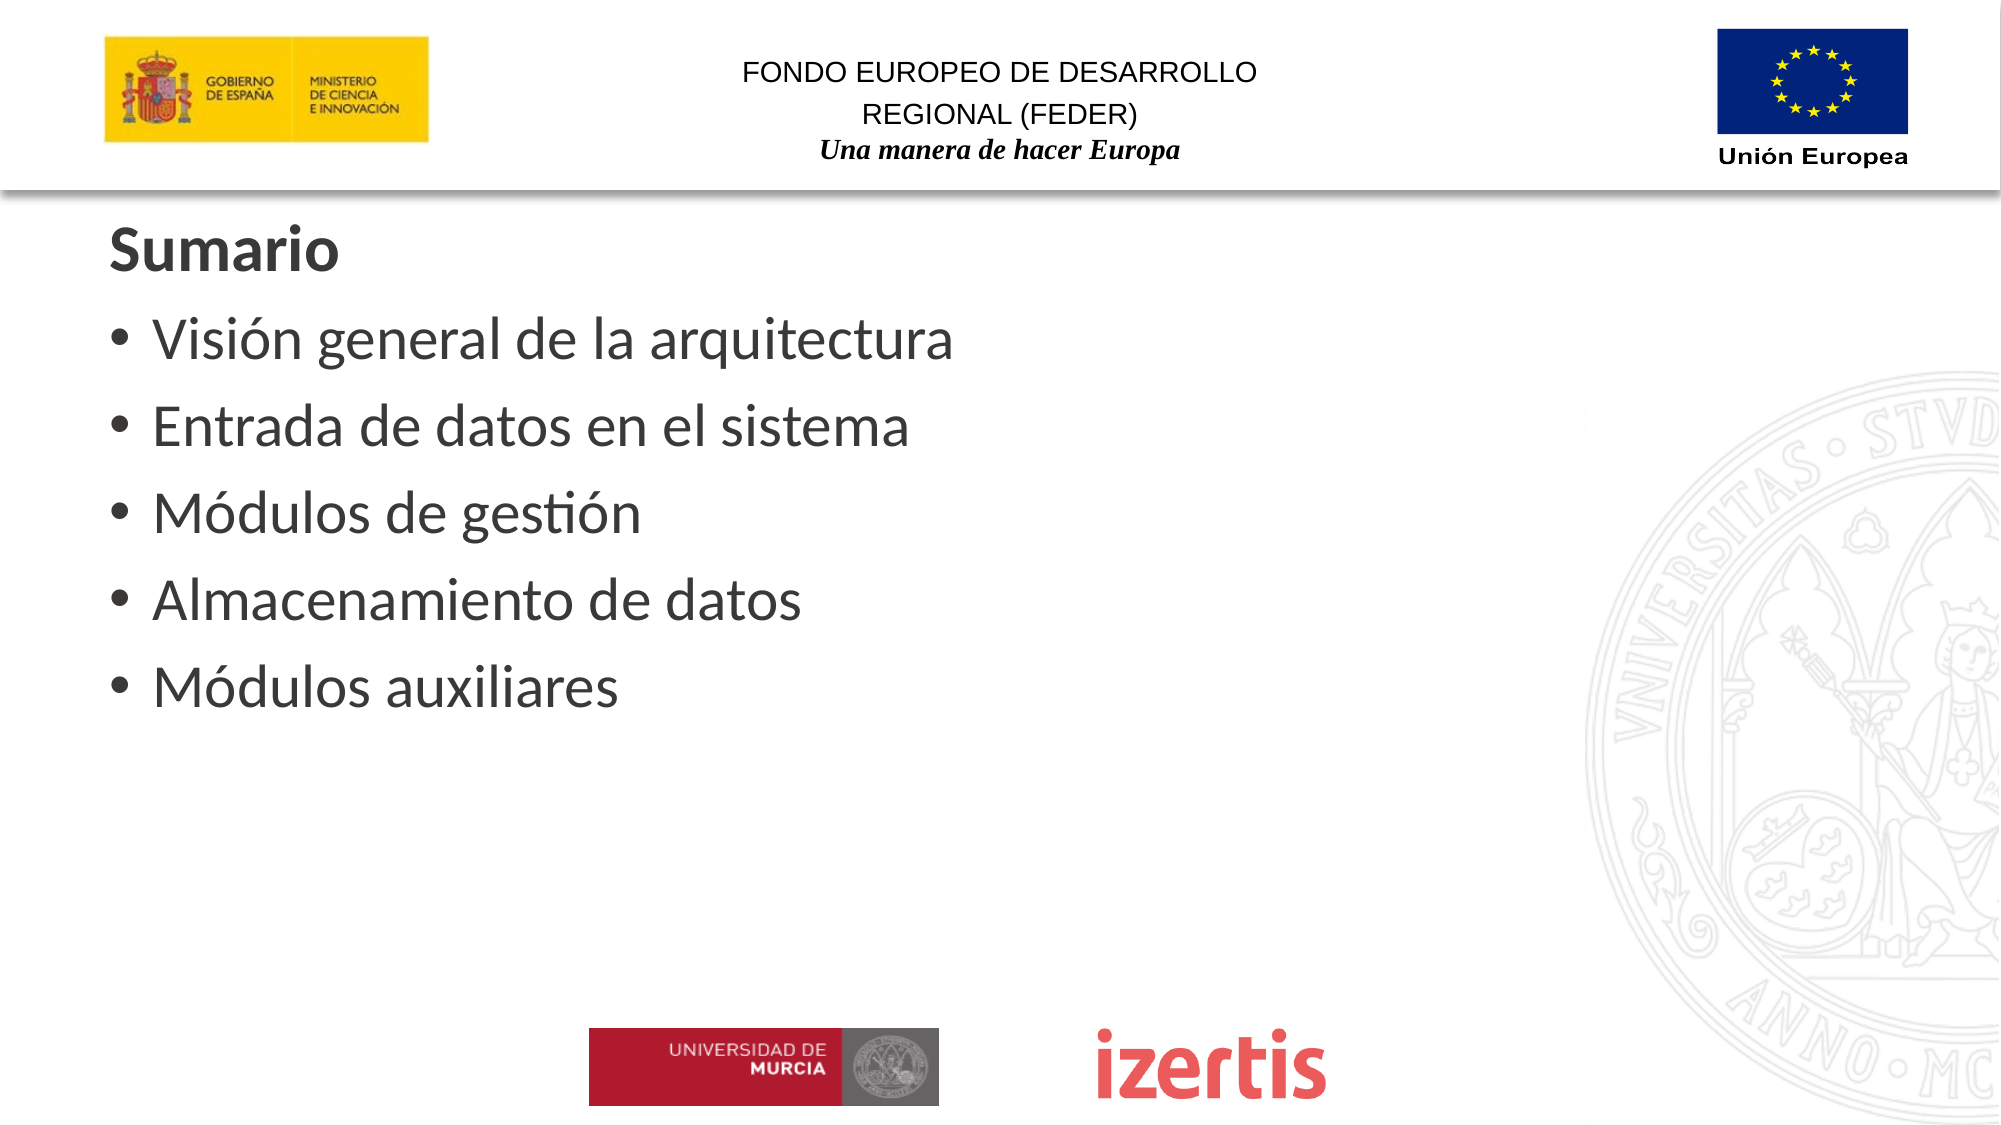

Sumario
Visión general de la arquitectura
Entrada de datos en el sistema
Módulos de gestión
Almacenamiento de datos
Módulos auxiliares